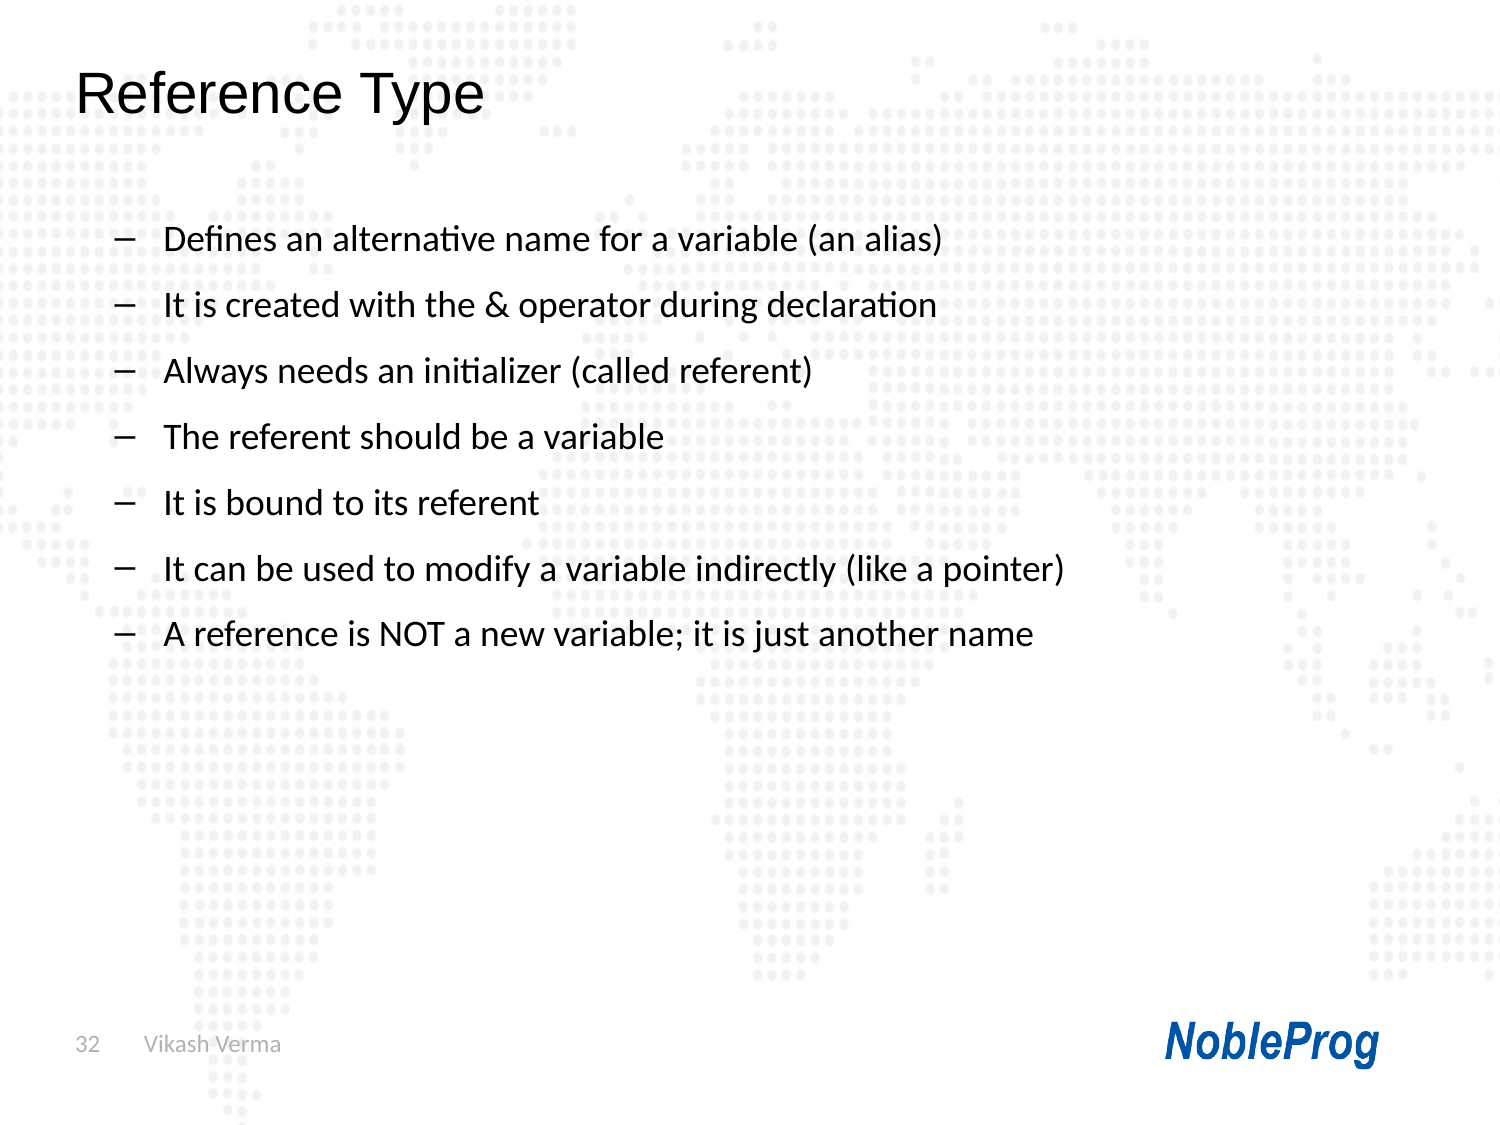

Reference Type
Defines an alternative name for a variable (an alias)
It is created with the & operator during declaration
Always needs an initializer (called referent)
The referent should be a variable
It is bound to its referent
It can be used to modify a variable indirectly (like a pointer)
A reference is NOT a new variable; it is just another name
32
 Vikash Verma